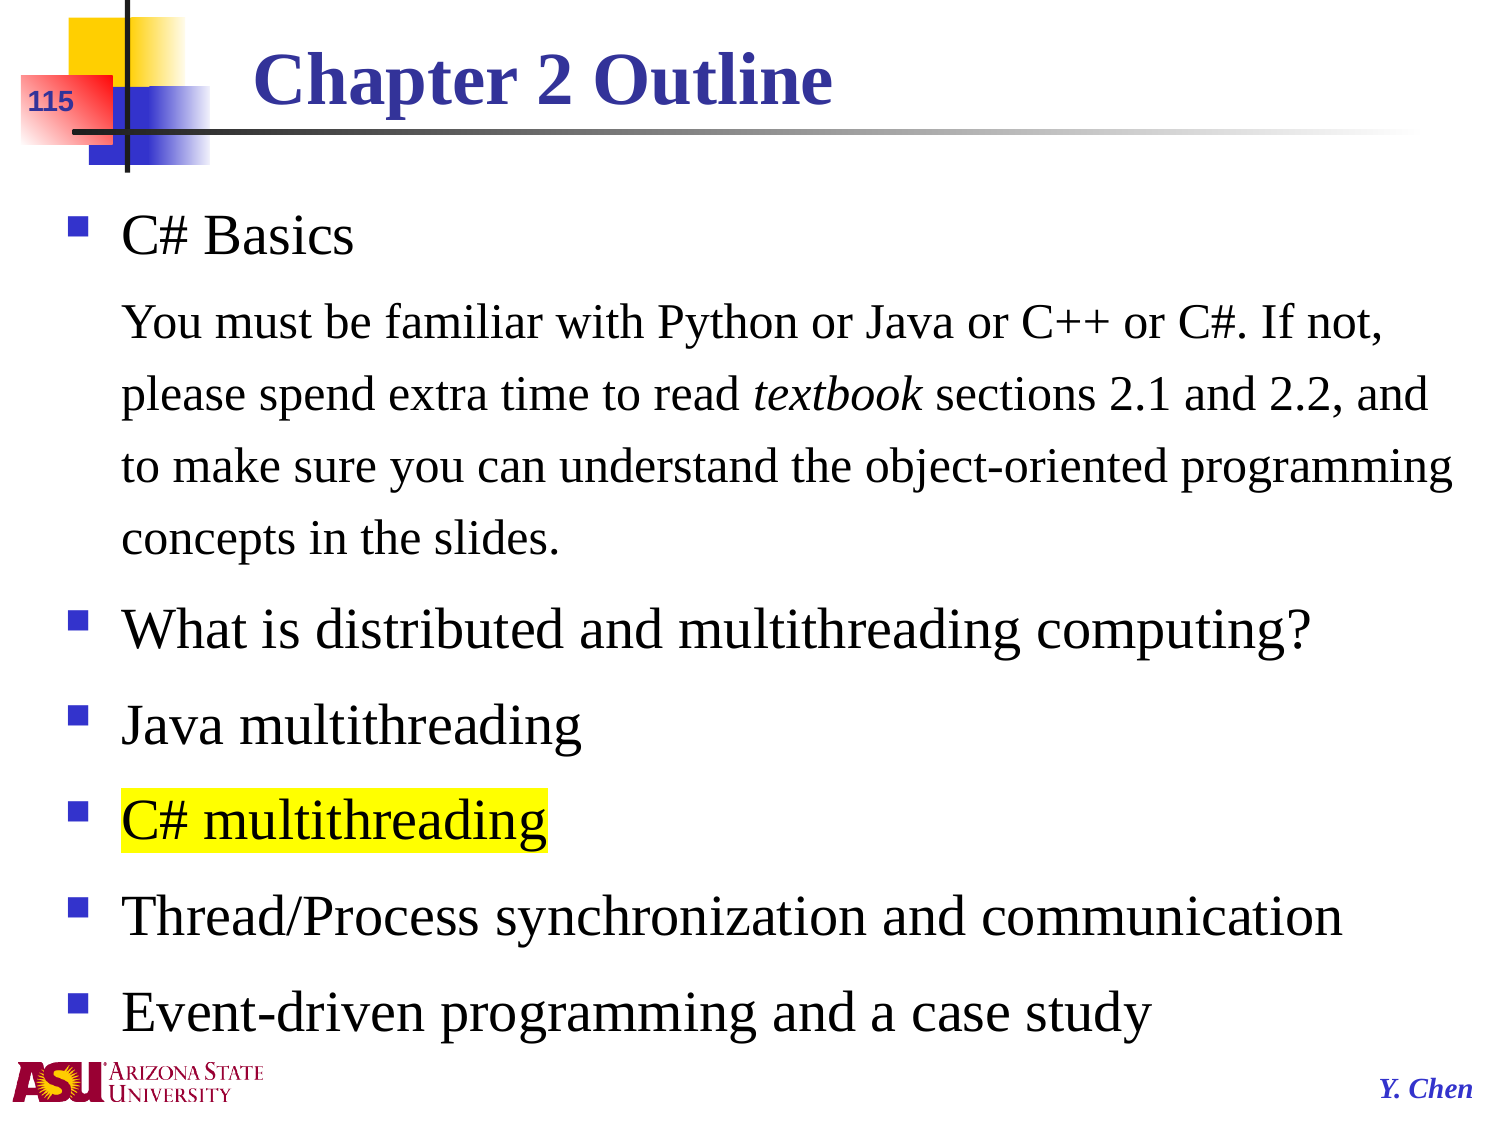

# Chapter 2 Outline
115
C# Basics
	You must be familiar with Python or Java or C++ or C#. If not, please spend extra time to read textbook sections 2.1 and 2.2, and to make sure you can understand the object-oriented programming concepts in the slides.
What is distributed and multithreading computing?
Java multithreading
C# multithreading
Thread/Process synchronization and communication
Event-driven programming and a case study